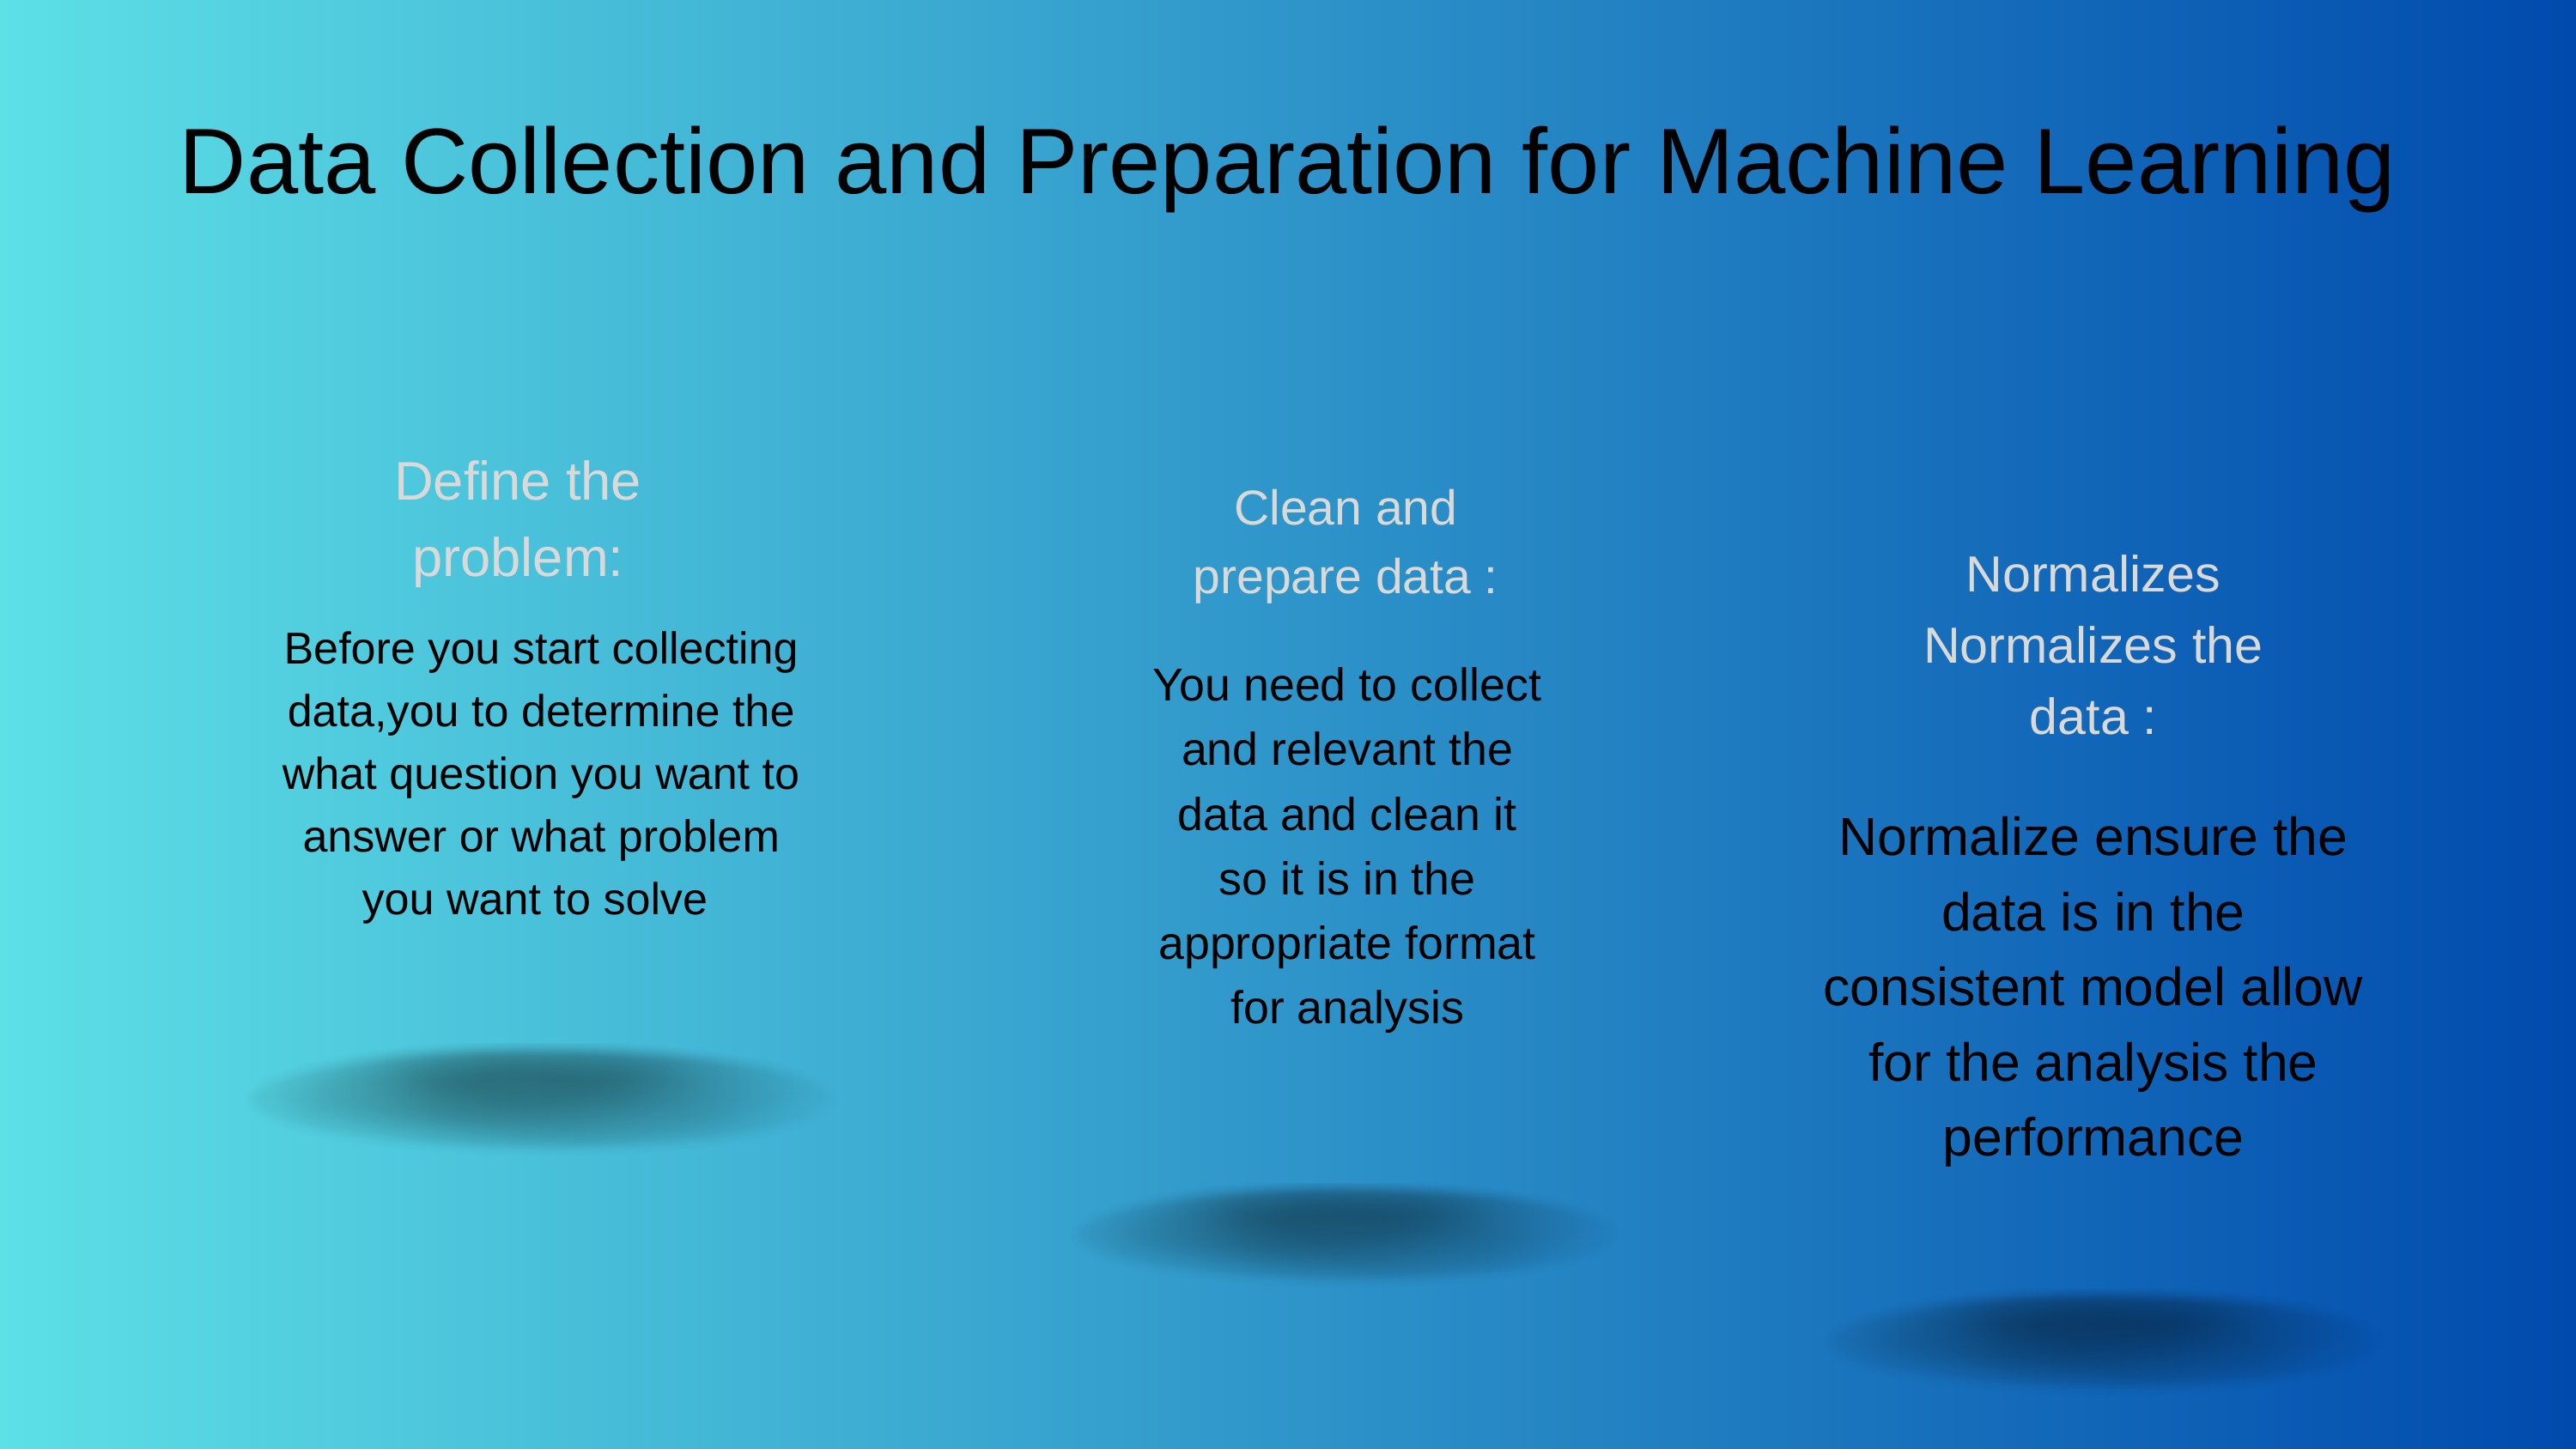

Data Collection and Preparation for Machine Learning
Define the problem:
Clean and prepare data :
Normalizes Normalizes the data :
Before you start collecting data,you to determine the what question you want to answer or what problem you want to solve
You need to collect and relevant the data and clean it so it is in the appropriate format for analysis
Normalize ensure the data is in the consistent model allow for the analysis the performance